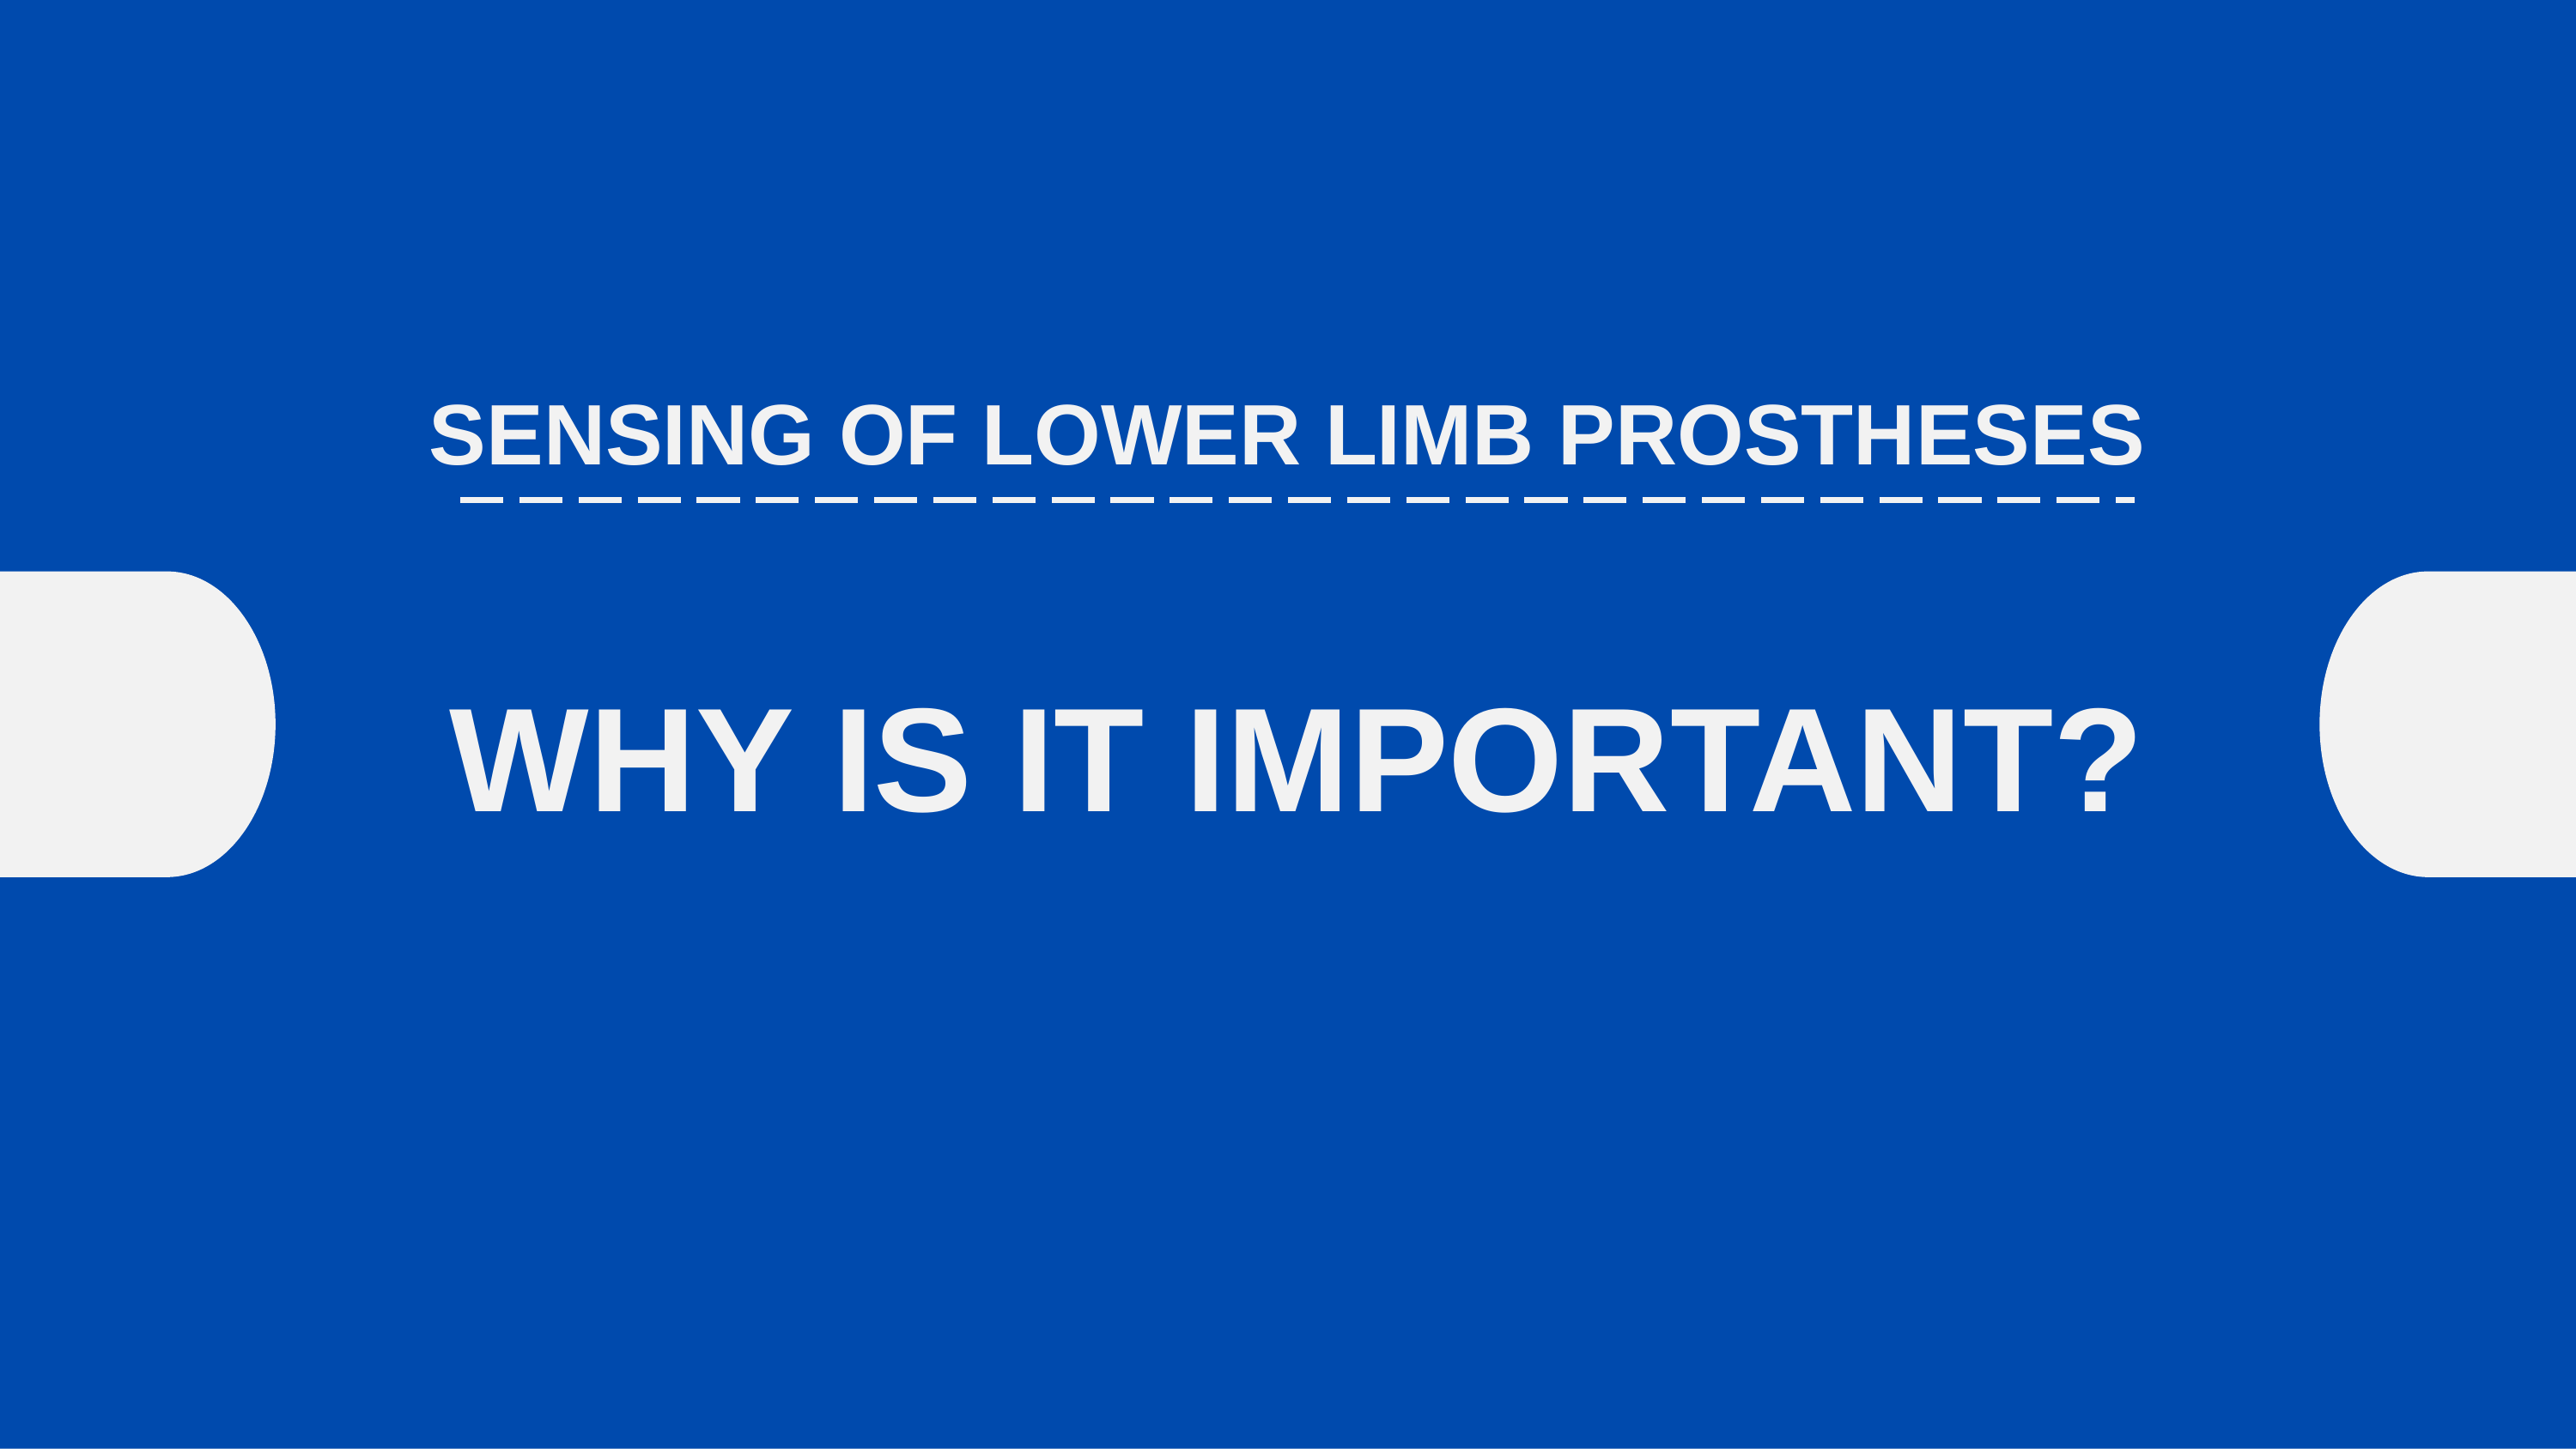

SENSING OF LOWER LIMB PROSTHESES

WHY IS IT IMPORTANT?